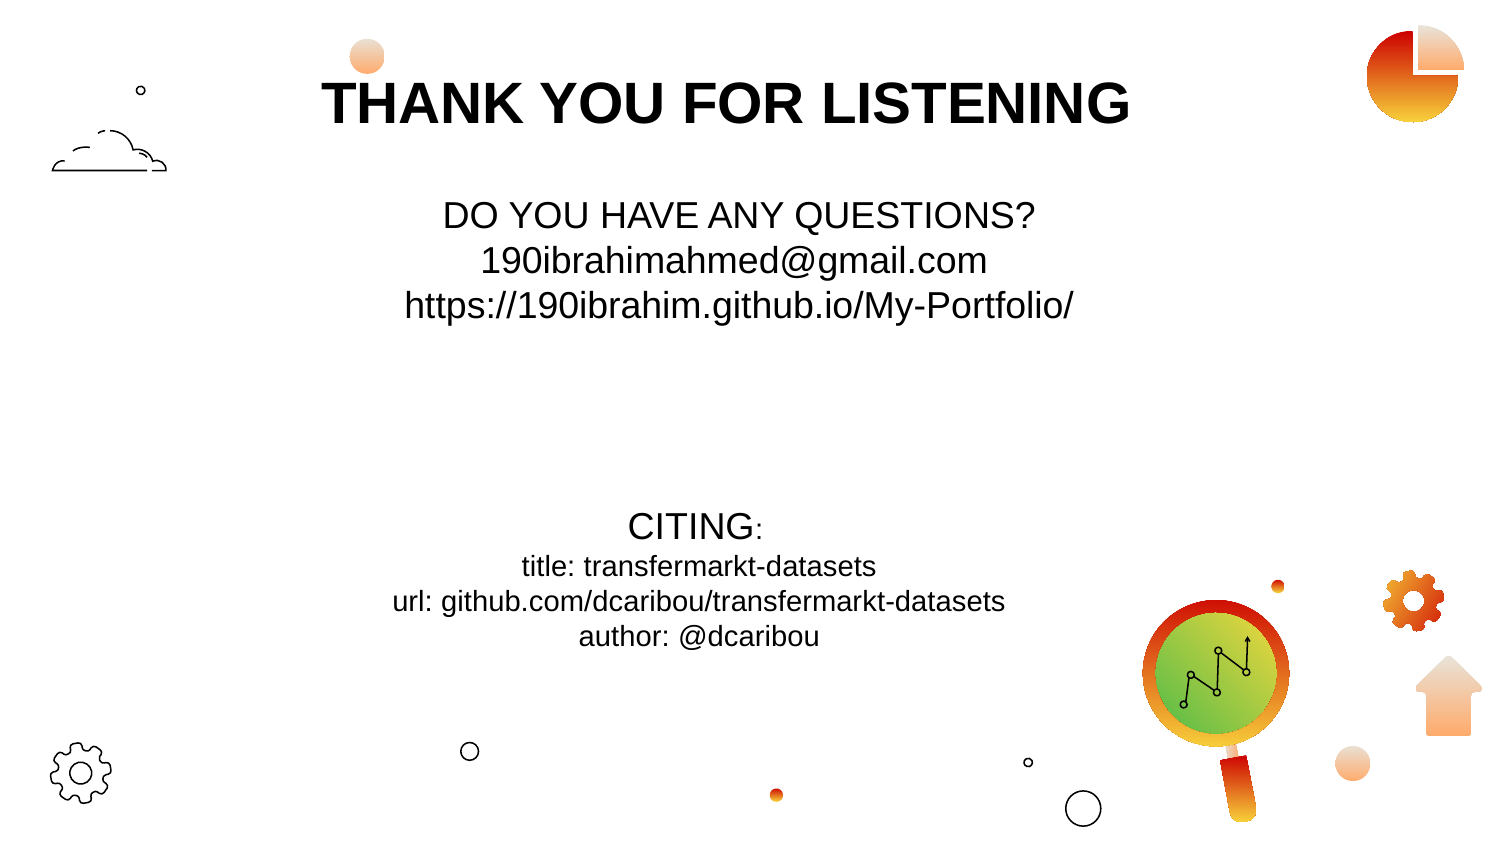

THANK YOU FOR LISTENING

DO YOU HAVE ANY QUESTIONS?
190ibrahimahmed@gmail.com
https://190ibrahim.github.io/My-Portfolio/
CITING:
title: transfermarkt-datasets
url: github.com/dcaribou/transfermarkt-datasets
author: @dcaribou